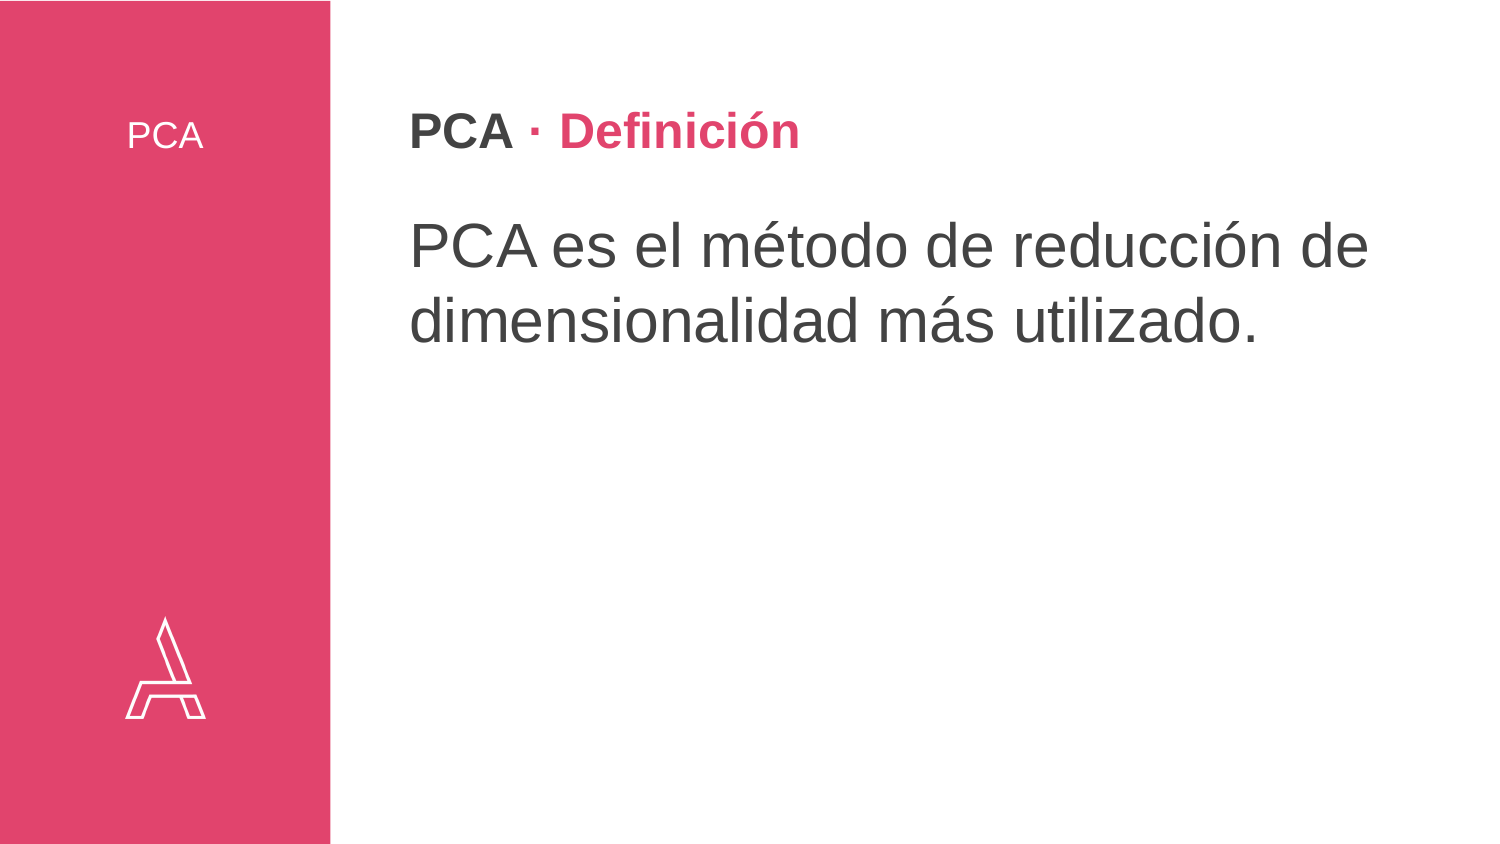

PCA · Definición
# PCA
PCA es el método de reducción de dimensionalidad más utilizado.